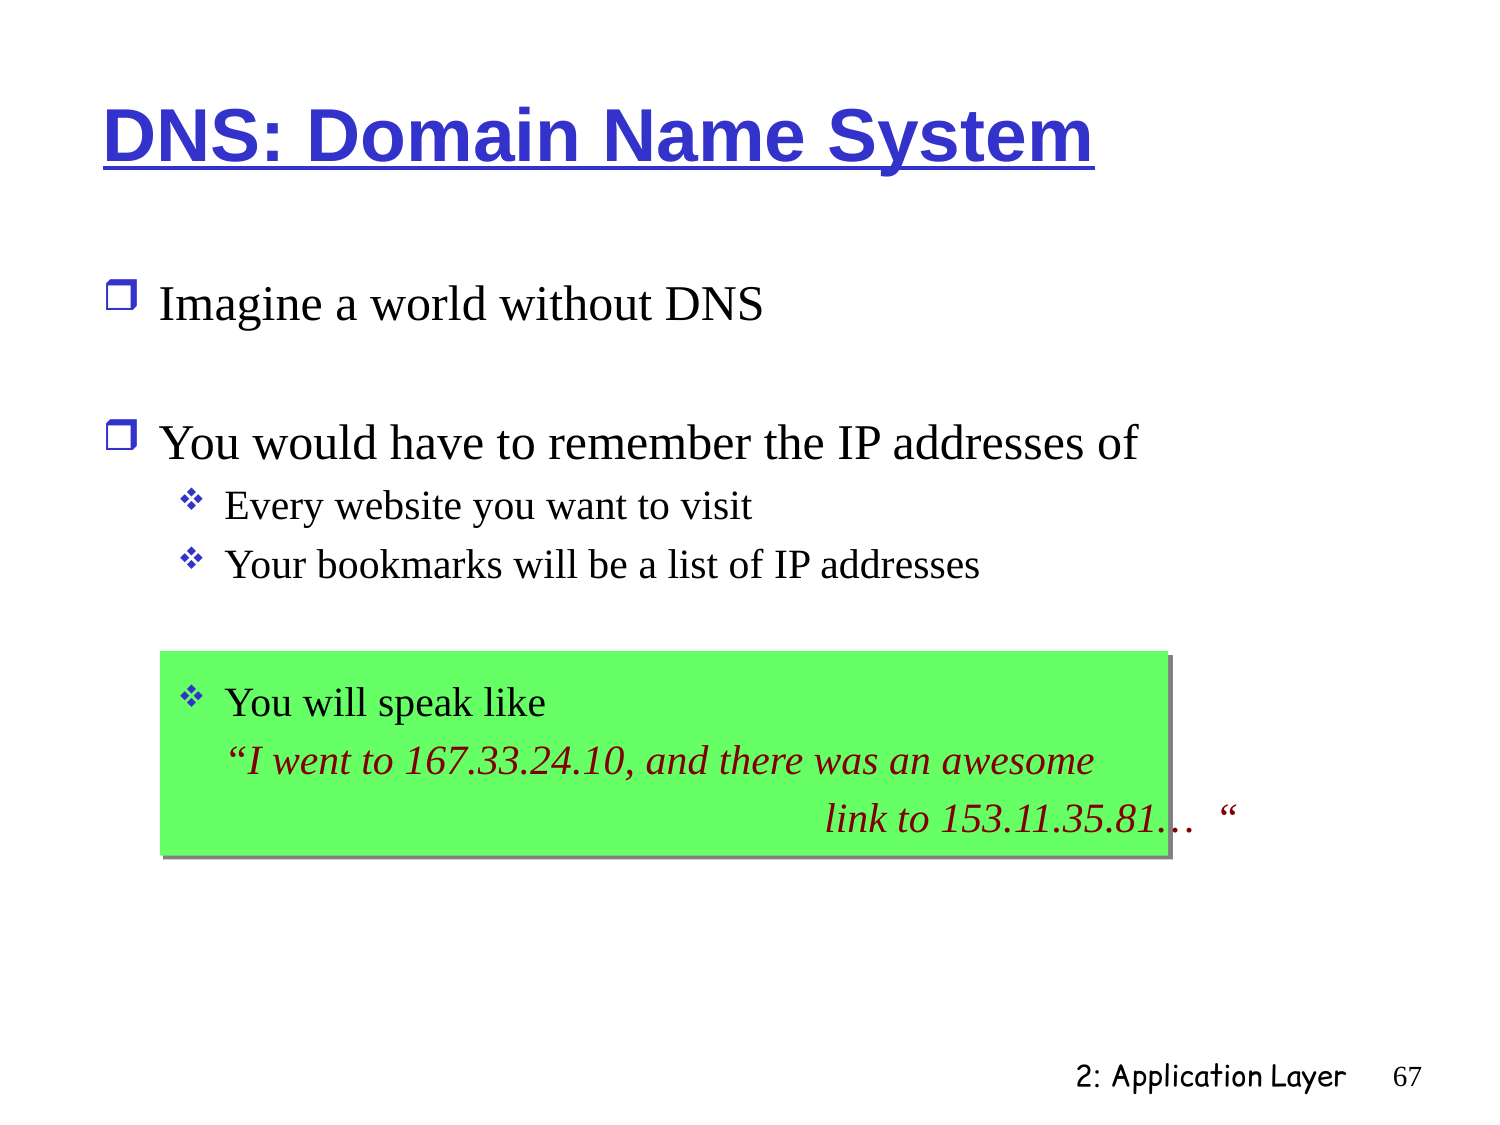

# DNS: Domain Name System
Imagine a world without DNS

You would have to remember the IP addresses of
Every website you want to visit
Your bookmarks will be a list of IP addresses

You will speak like
	“I went to 167.33.24.10, and there was an awesome
					link to 153.11.35.81…  “

2: Application Layer
67